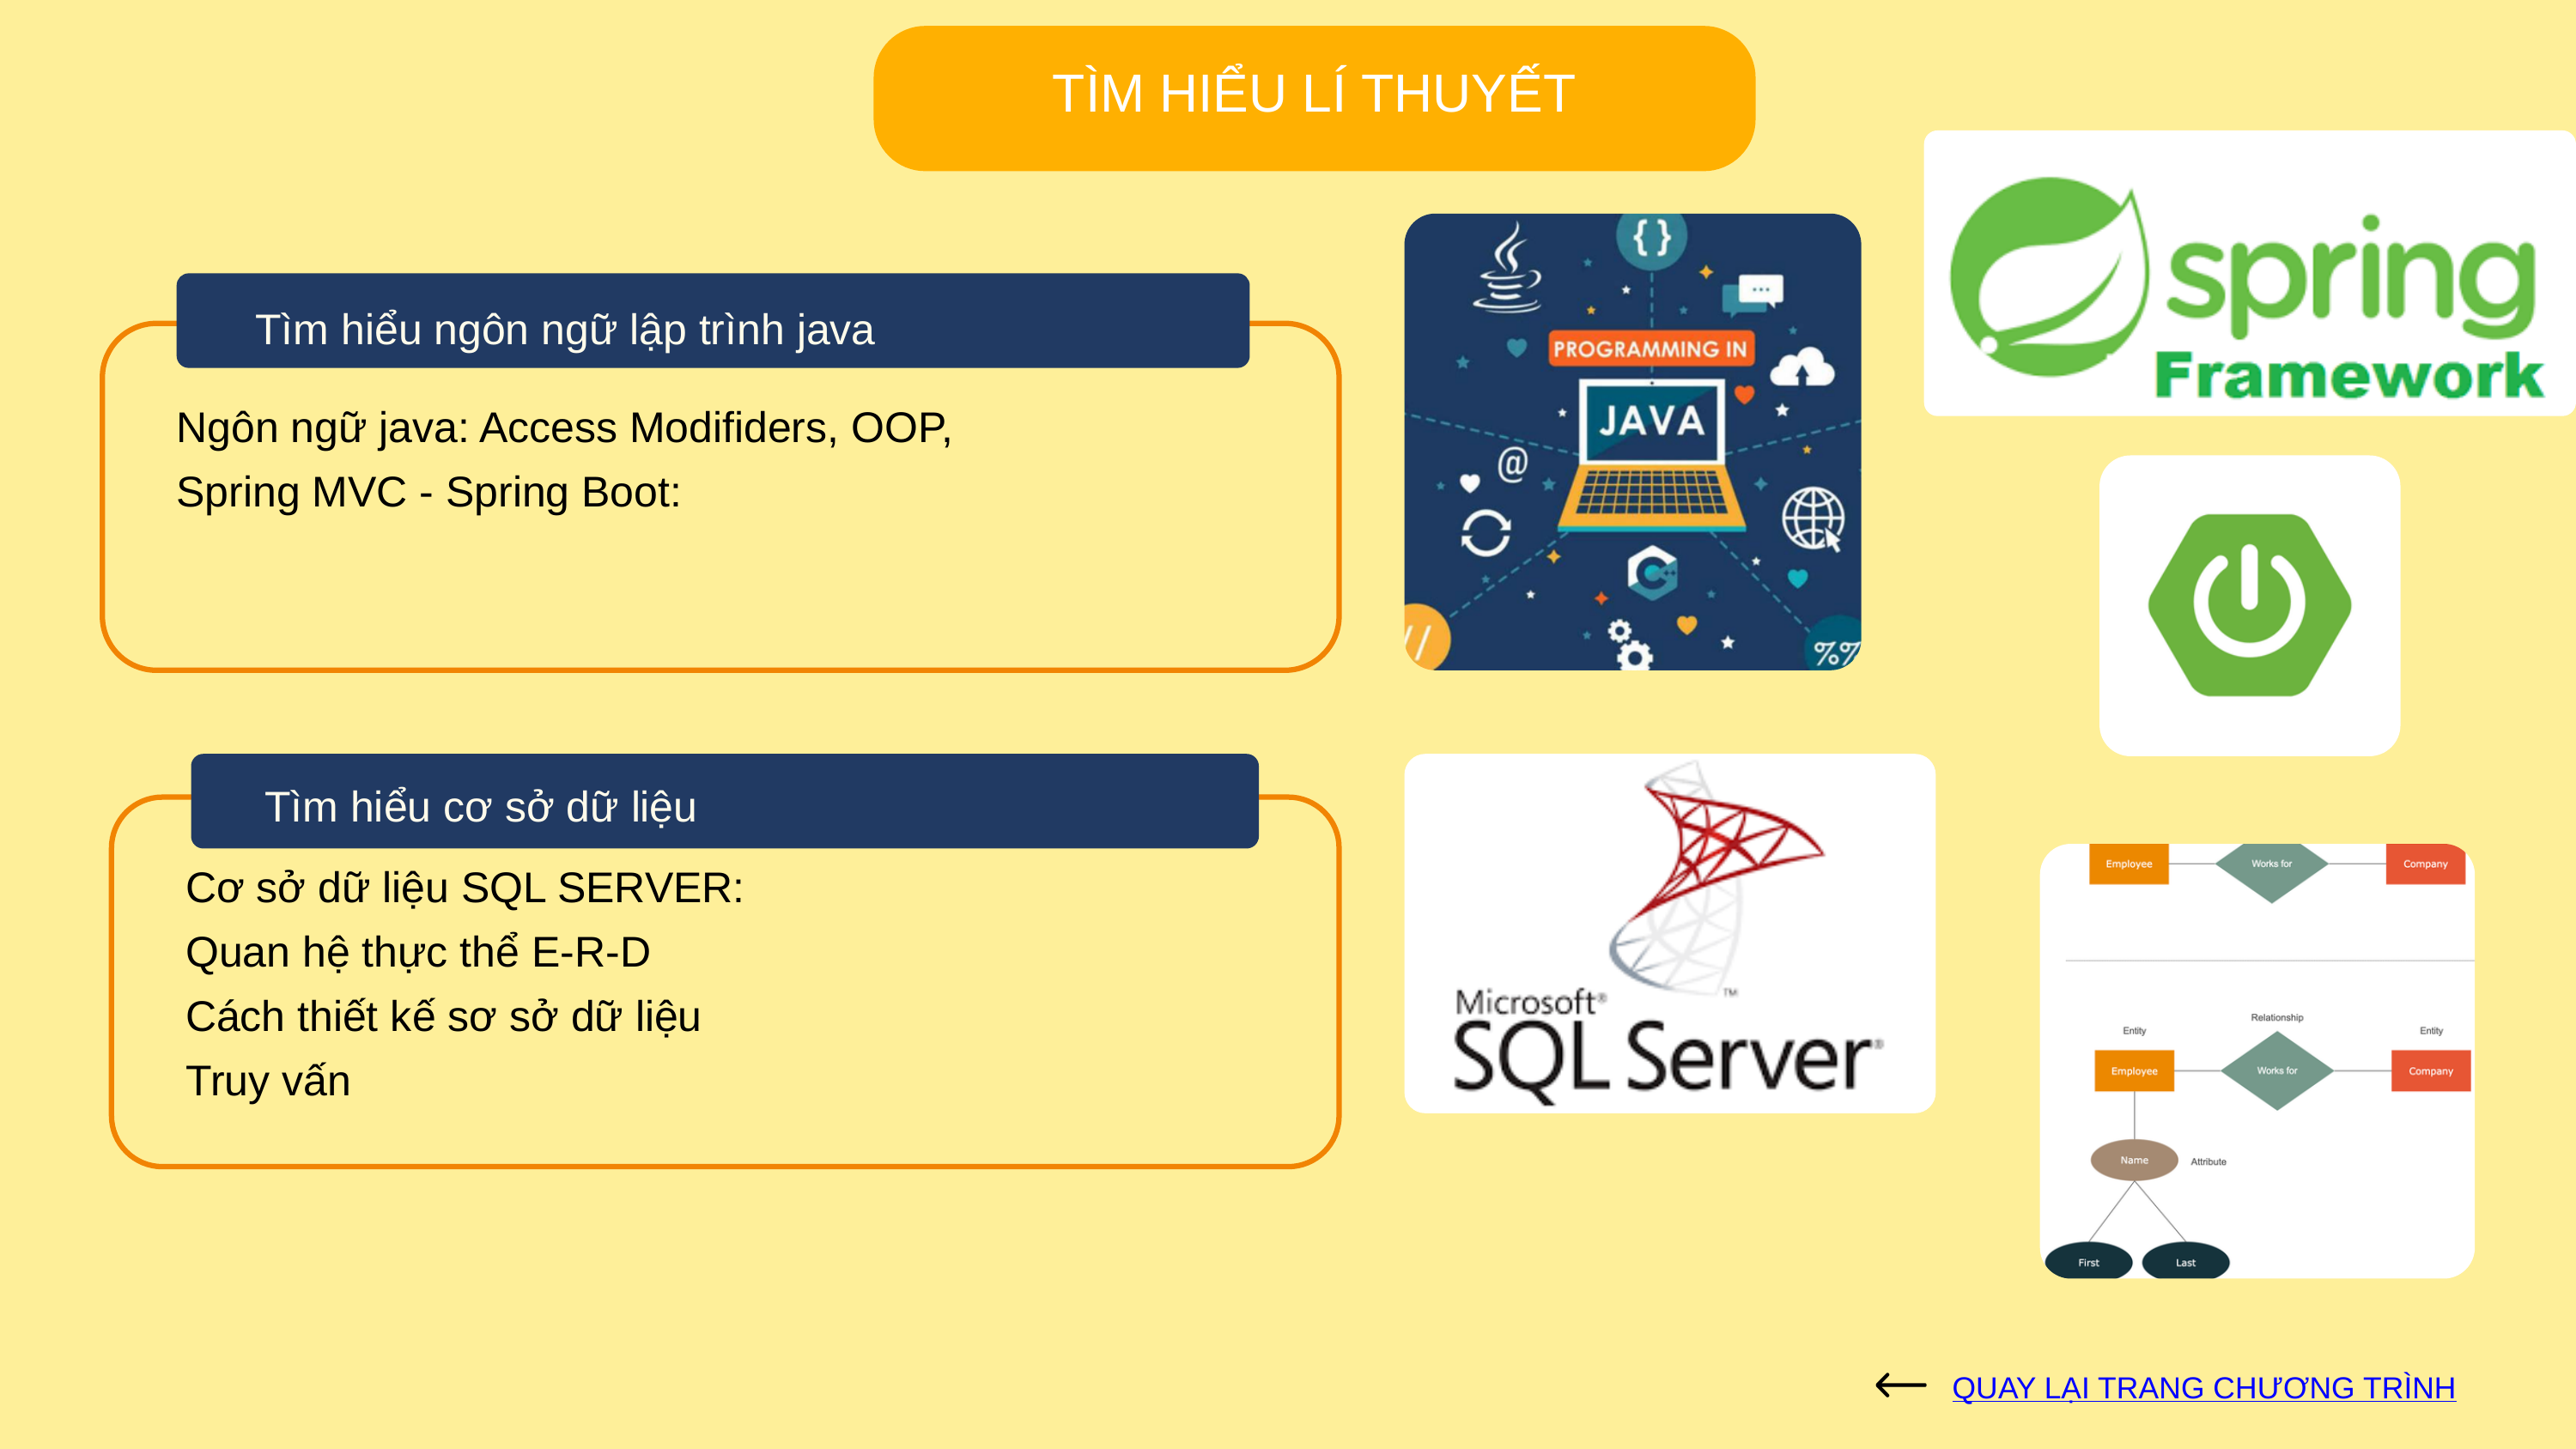

TÌM HIỂU LÍ THUYẾT

Tìm hiểu ngôn ngữ lập trình java

Ngôn ngữ java: Access Modifiders, OOP,
Spring MVC - Spring Boot:

Tìm hiểu cơ sở dữ liệu

Cơ sở dữ liệu SQL SERVER:
Quan hệ thực thể E-R-D
Cách thiết kế sơ sở dữ liệu
Truy vấn

QUAY LẠI TRANG CHƯƠNG TRÌNH